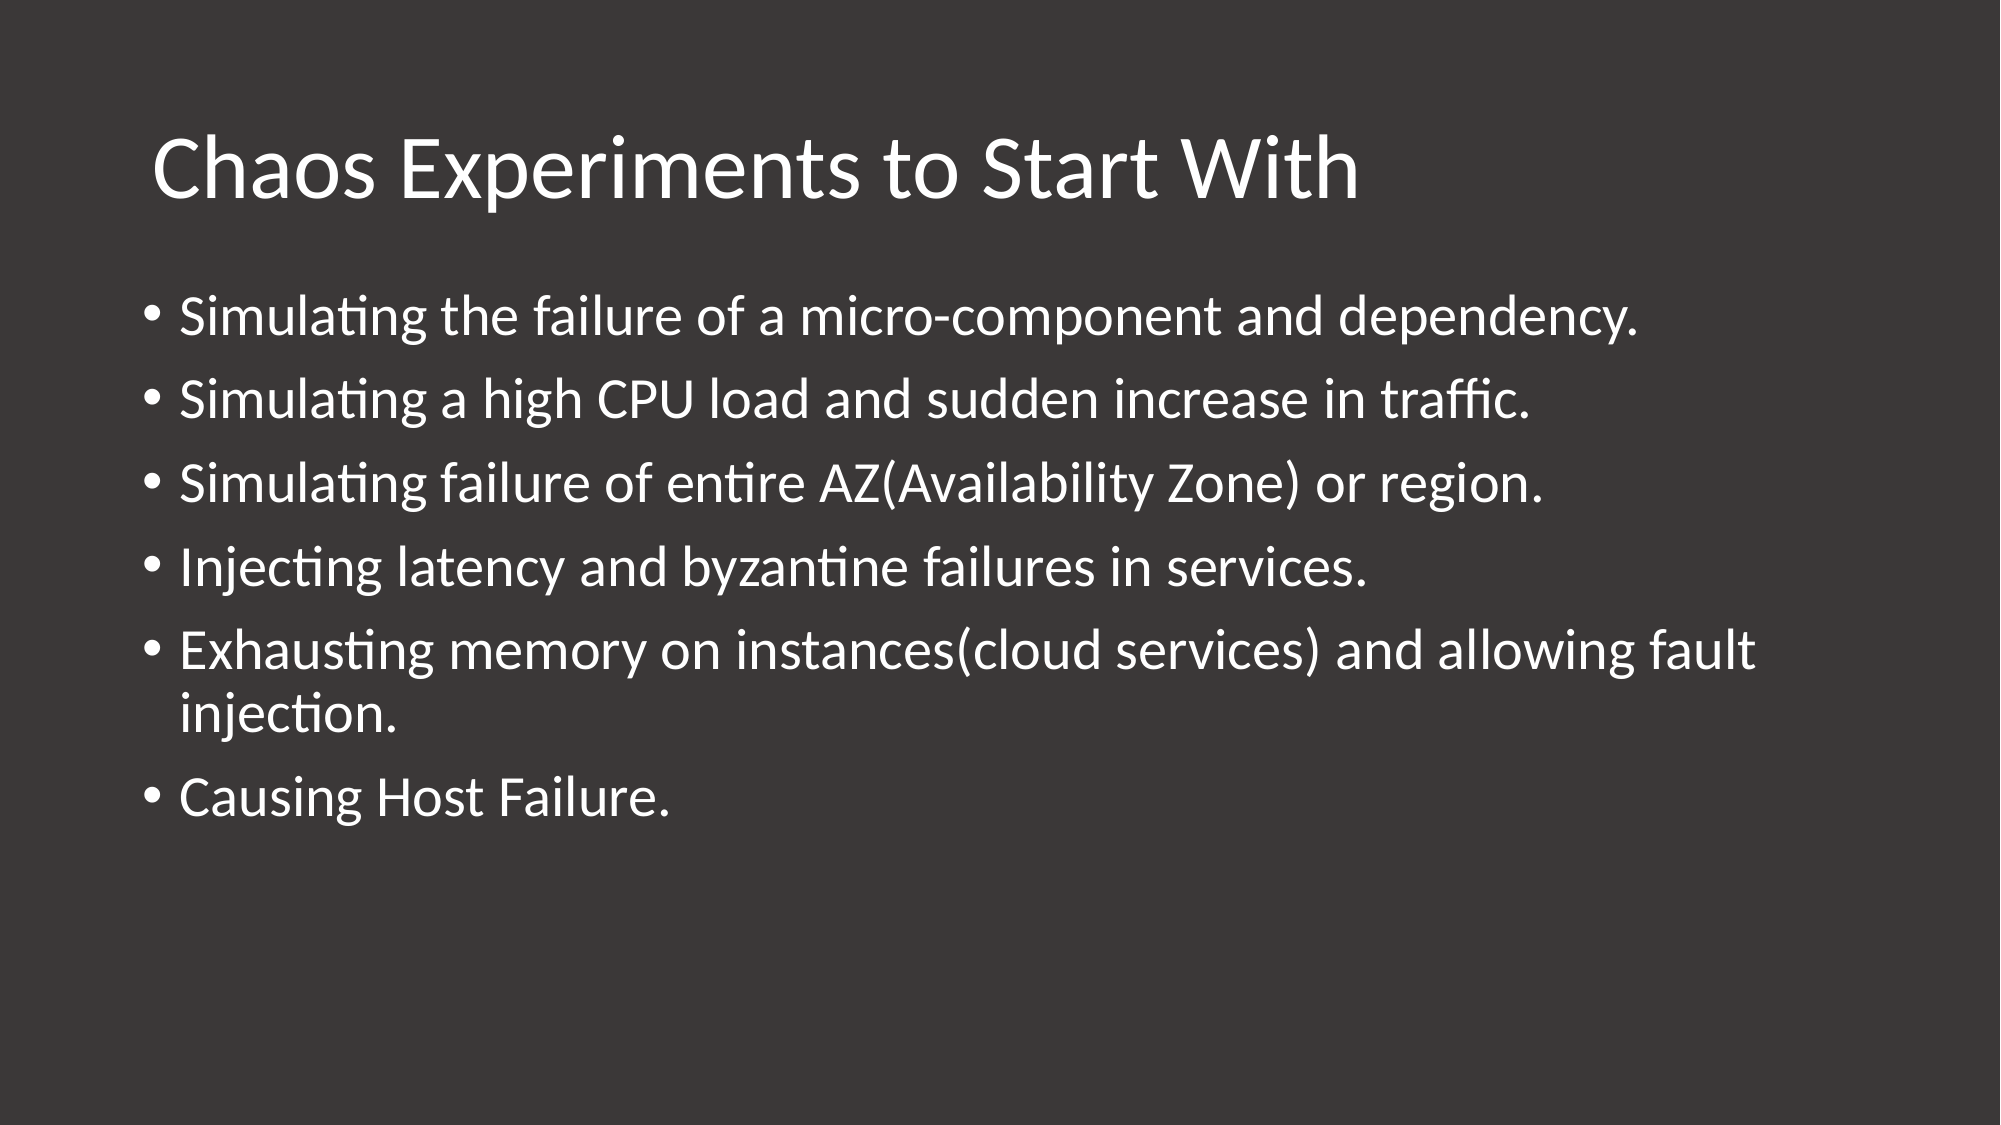

# Chaos Experiments to Start With
Simulating the failure of a micro-component and dependency.
Simulating a high CPU load and sudden increase in traffic.
Simulating failure of entire AZ(Availability Zone) or region.
Injecting latency and byzantine failures in services.
Exhausting memory on instances(cloud services) and allowing fault injection.
Causing Host Failure.